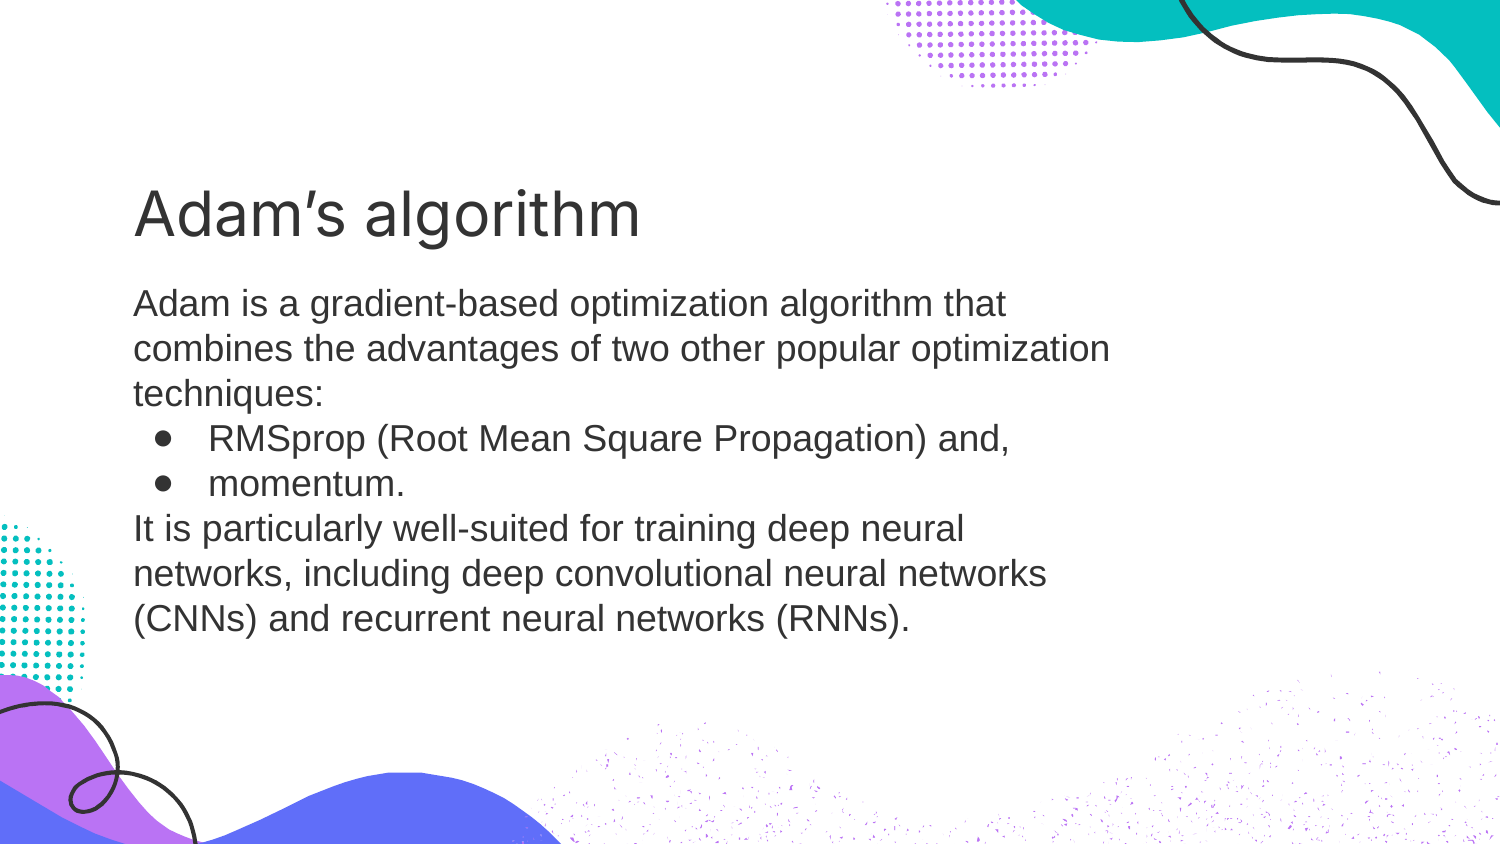

# Adam’s algorithm
Adam is a gradient-based optimization algorithm that combines the advantages of two other popular optimization techniques:
RMSprop (Root Mean Square Propagation) and,
momentum.
It is particularly well-suited for training deep neural networks, including deep convolutional neural networks (CNNs) and recurrent neural networks (RNNs).